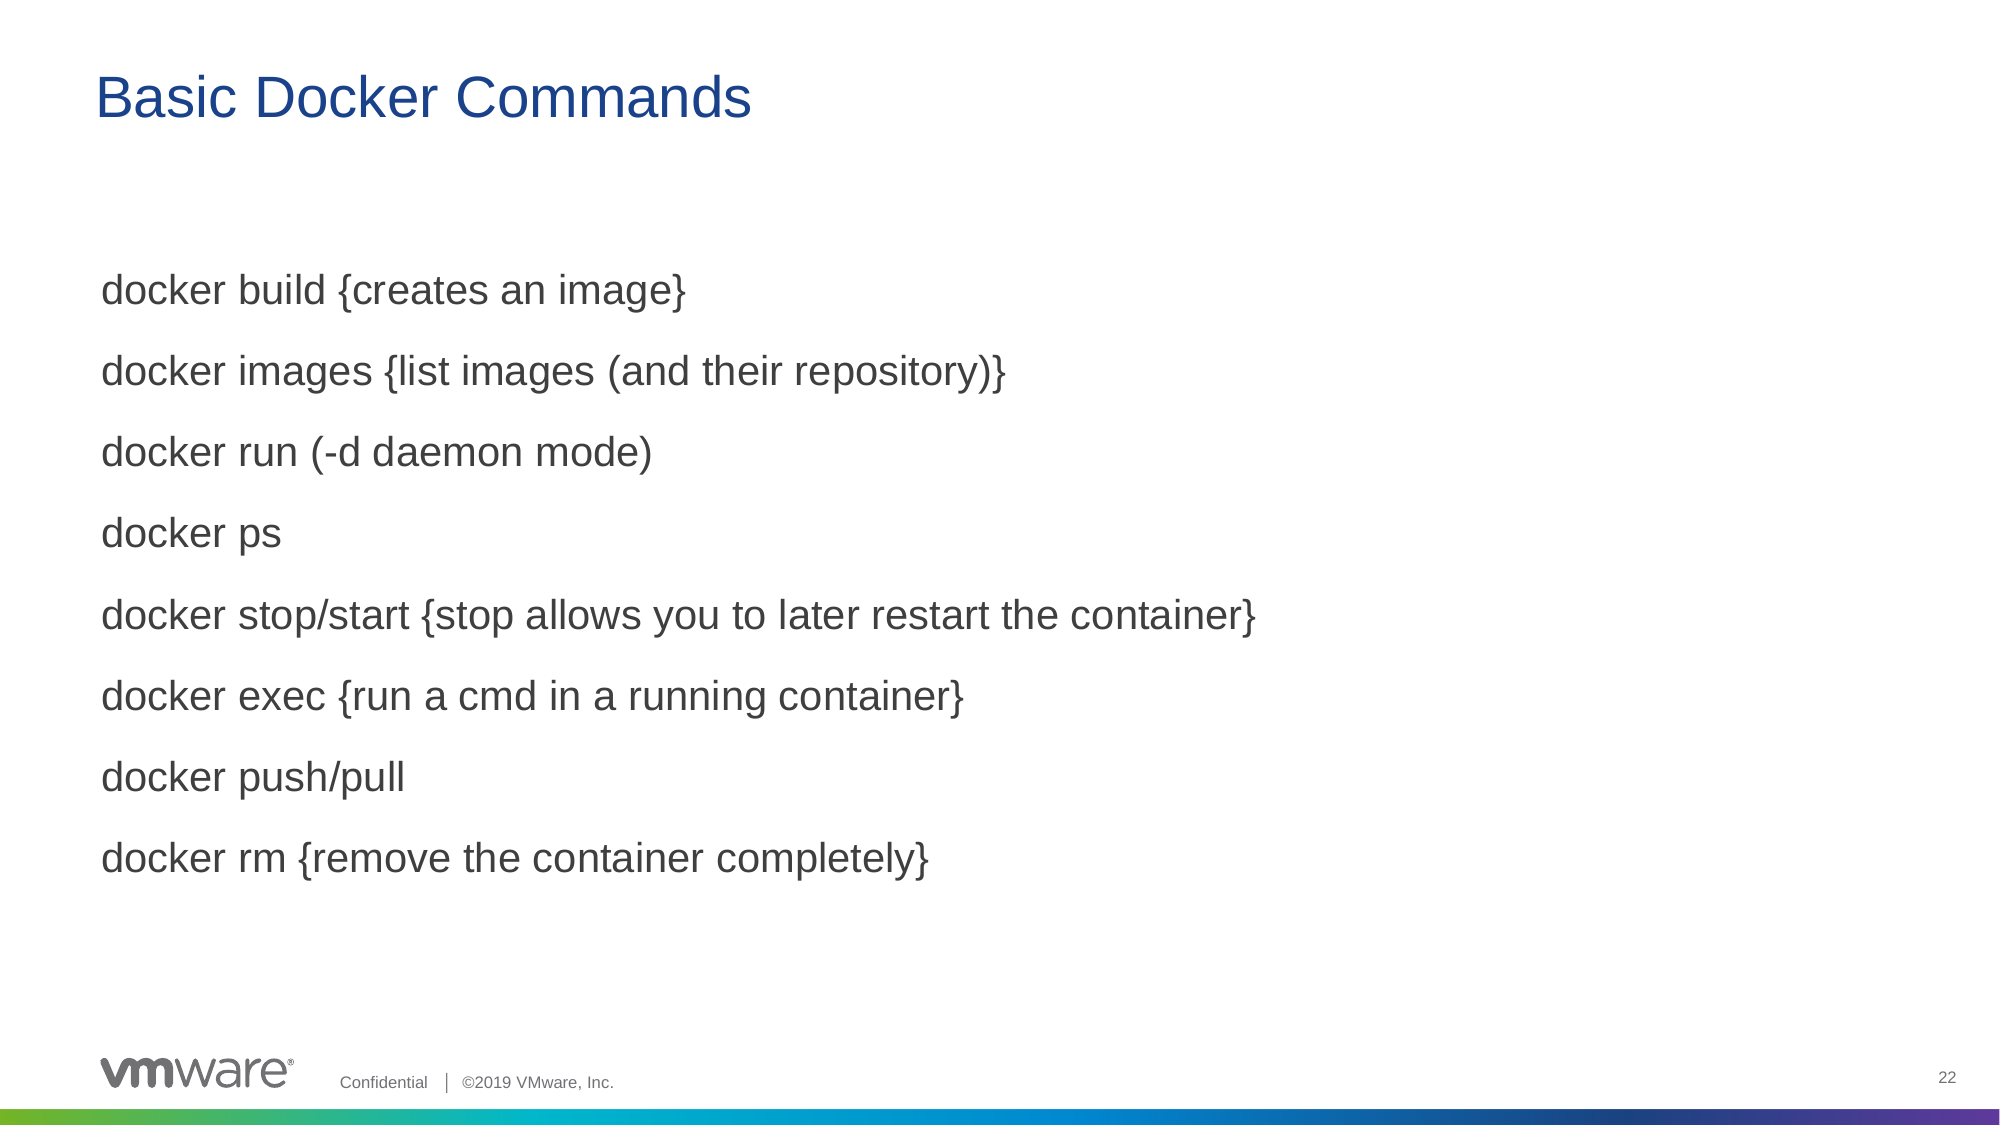

# Basic Docker Commands
docker build {creates an image}
docker images {list images (and their repository)}
docker run (-d daemon mode)
docker ps
docker stop/start {stop allows you to later restart the container}
docker exec {run a cmd in a running container}
docker push/pull
docker rm {remove the container completely}